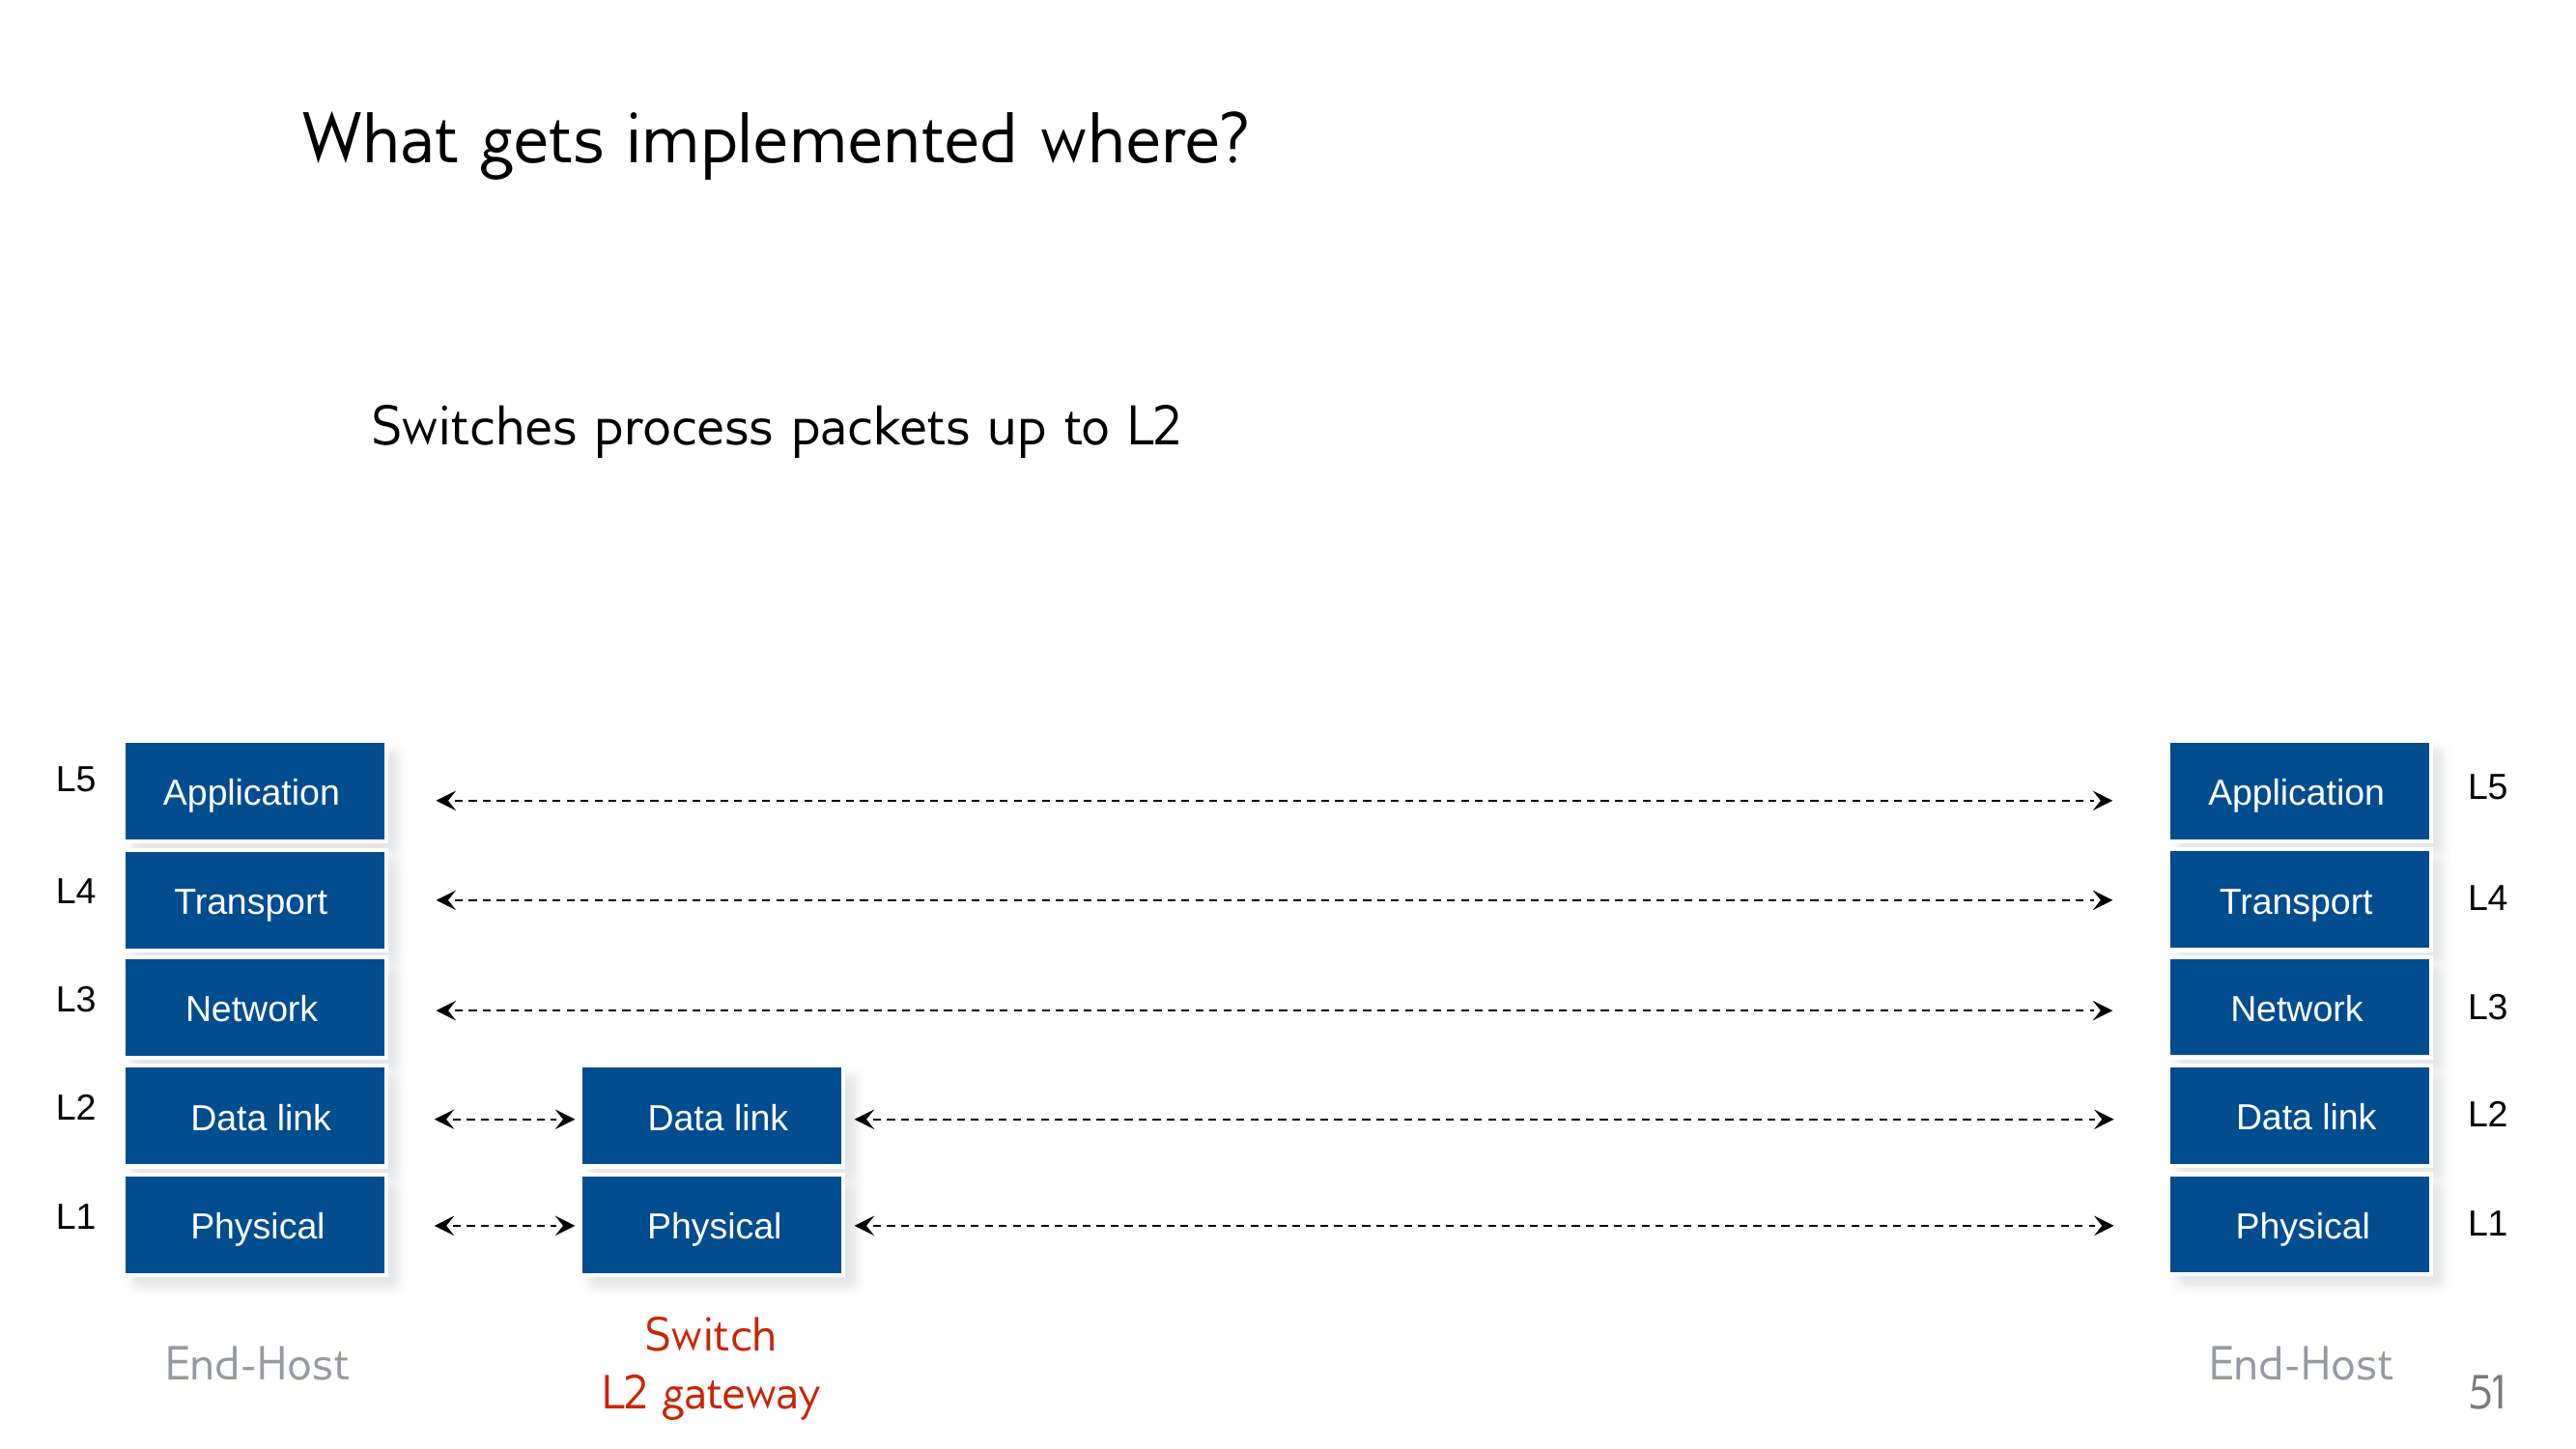

What gets implemented where?
Switches process packets up to L2

Application

Application
L5
L5

Transport

Transport
L4
L4

Network

Network
L3
L3

Data link

Data link

Data link

Physical
L2
L2

Physical

Physical
L1
L1
Switch
L2 gateway
End-Host
End-Host
51